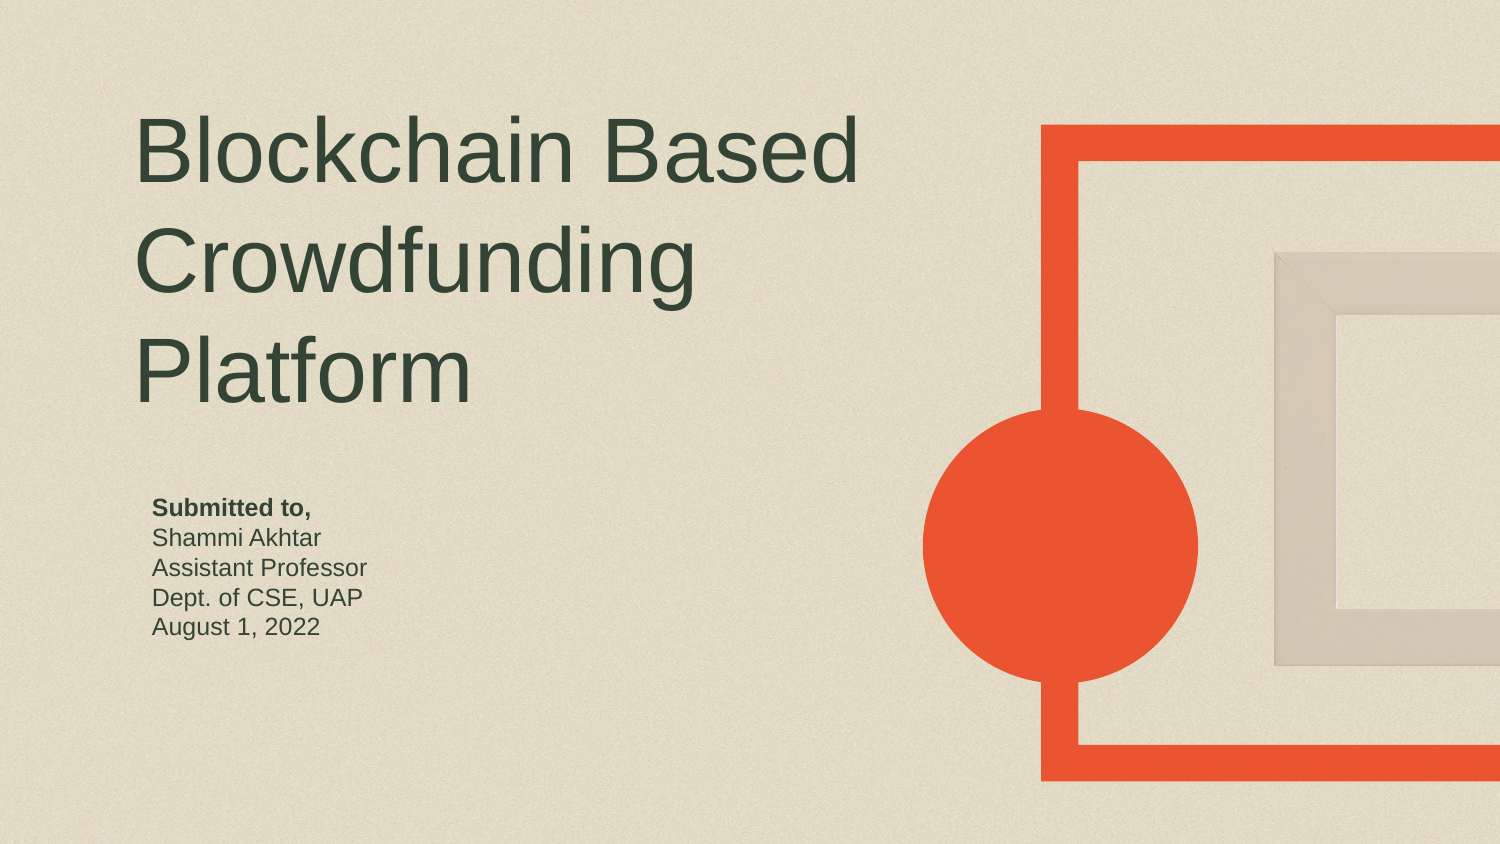

# Blockchain Based Crowdfunding Platform
Submitted to,
Shammi Akhtar
Assistant Professor
Dept. of CSE, UAP
August 1, 2022